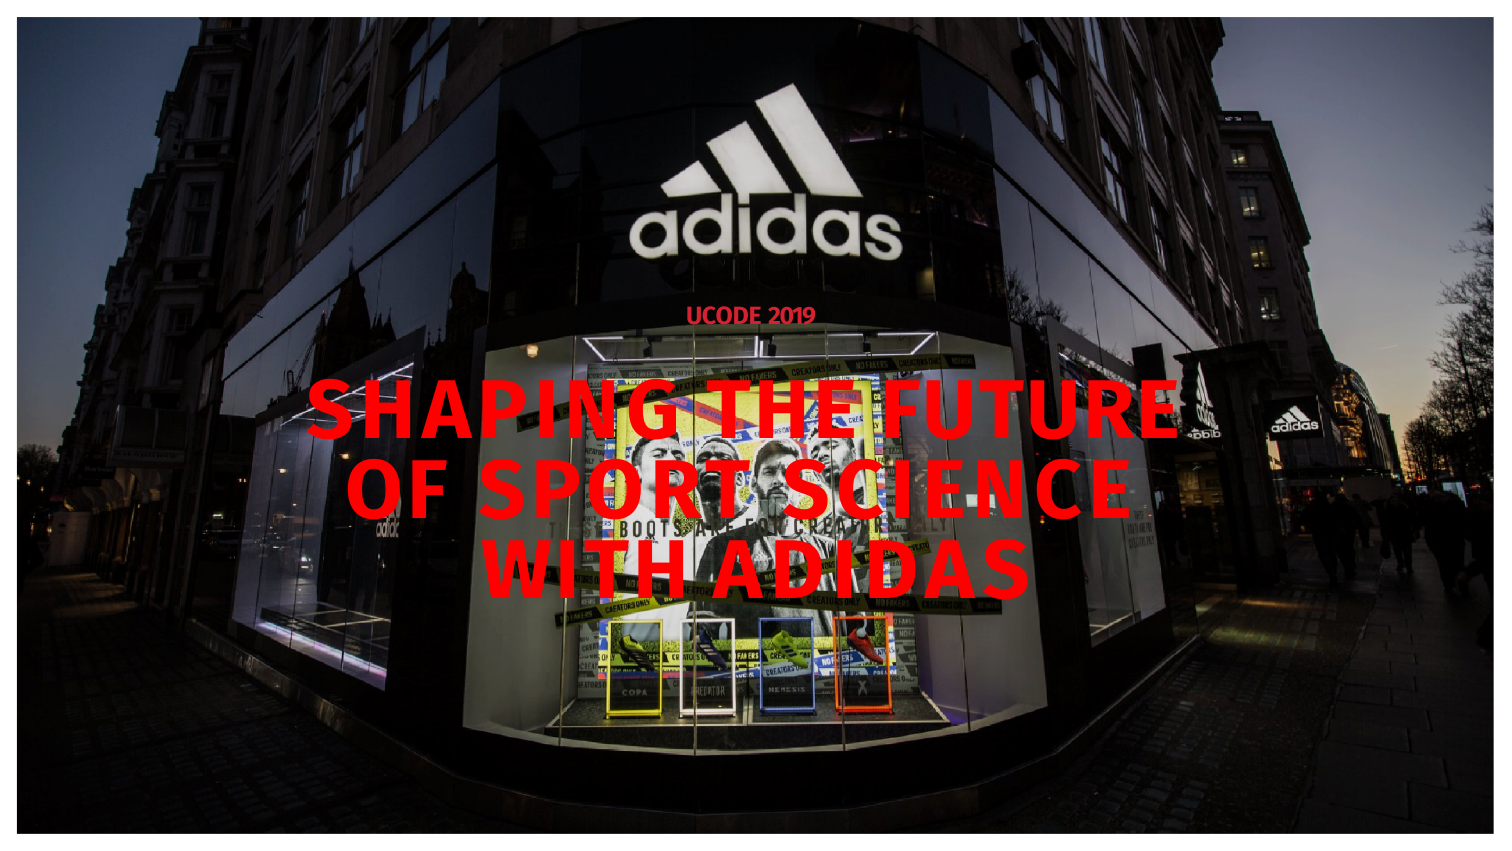

UCODE 2019
SHAPING THE FUTURE  OF SPORT SCIENCE  WITH ADIDAS